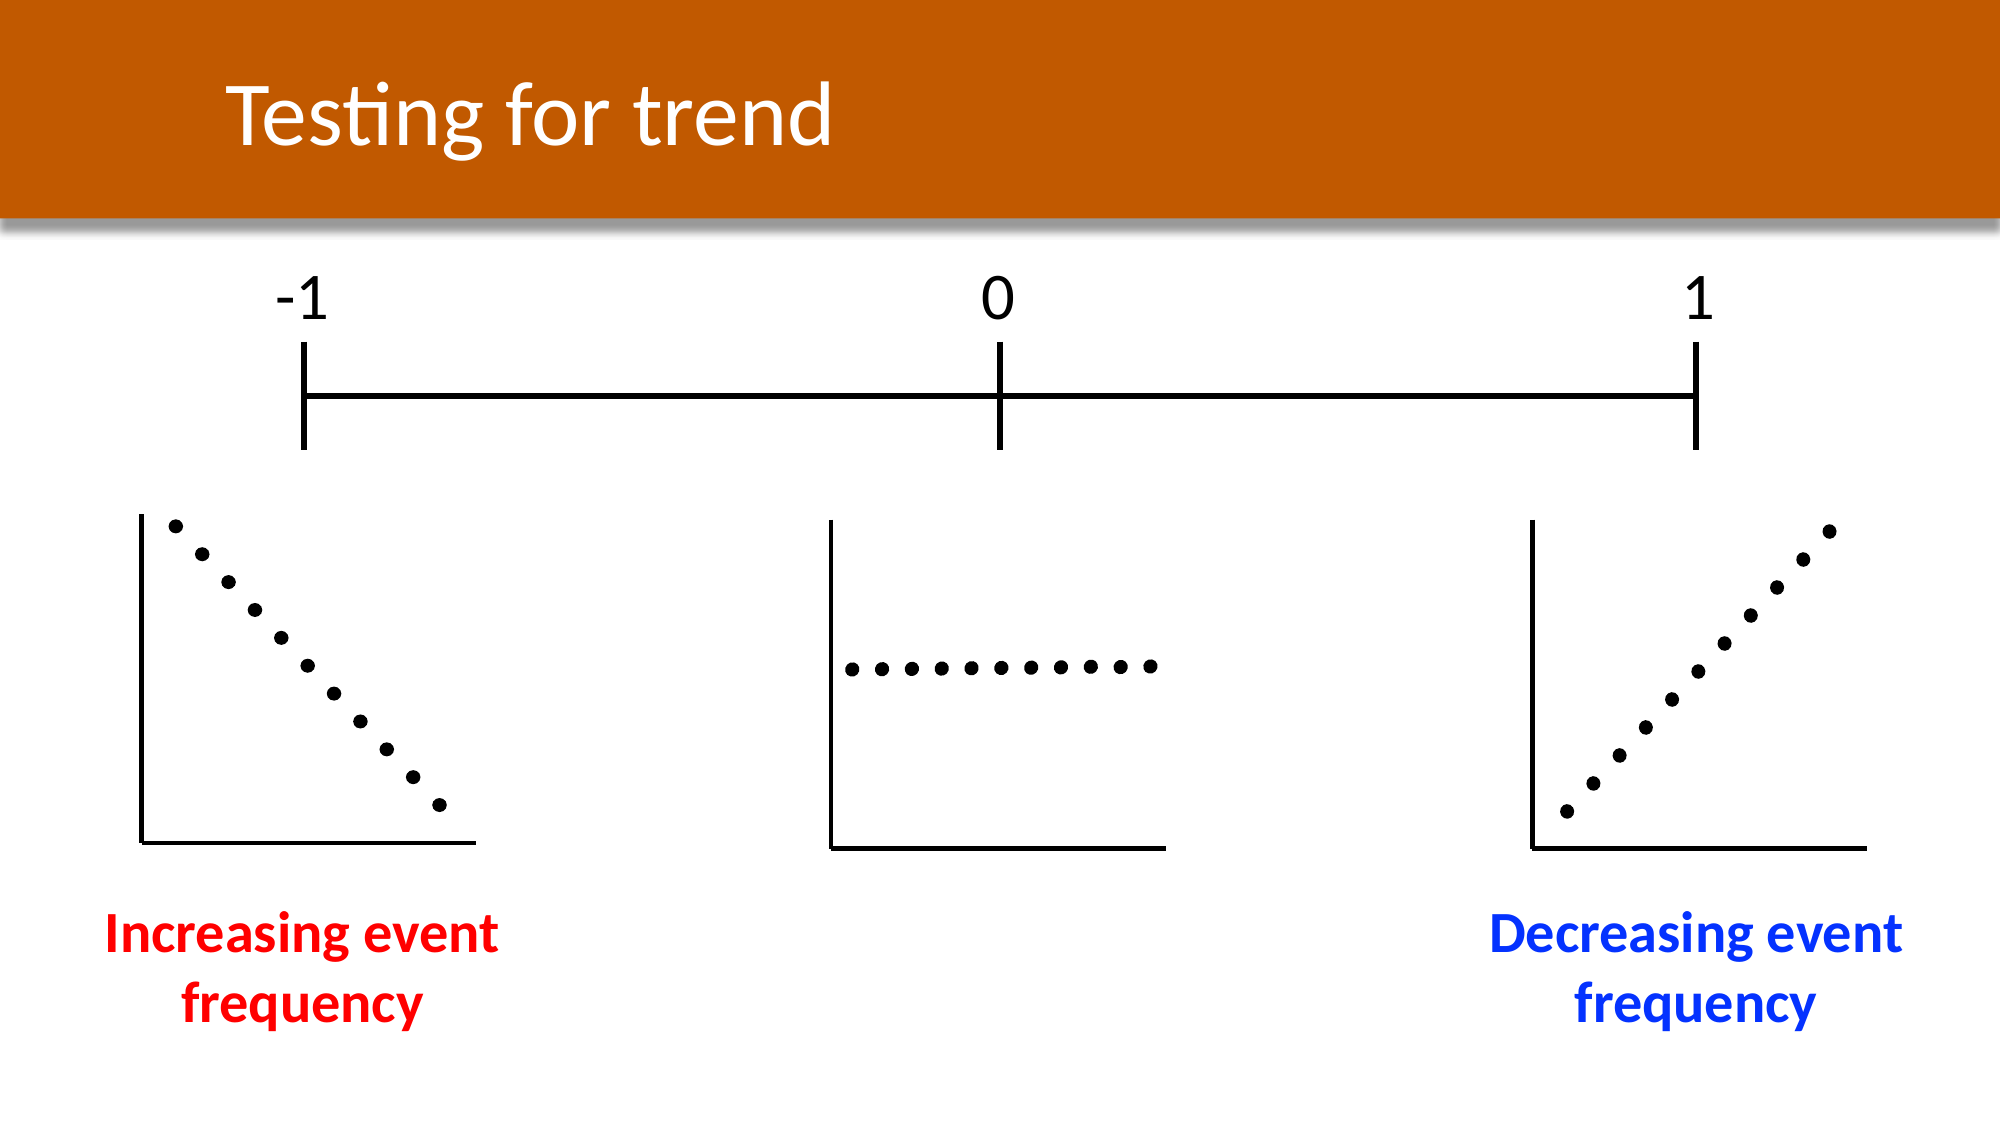

Testing for trend
-1
0
1

Increasing event
frequency
Decreasing event
frequency